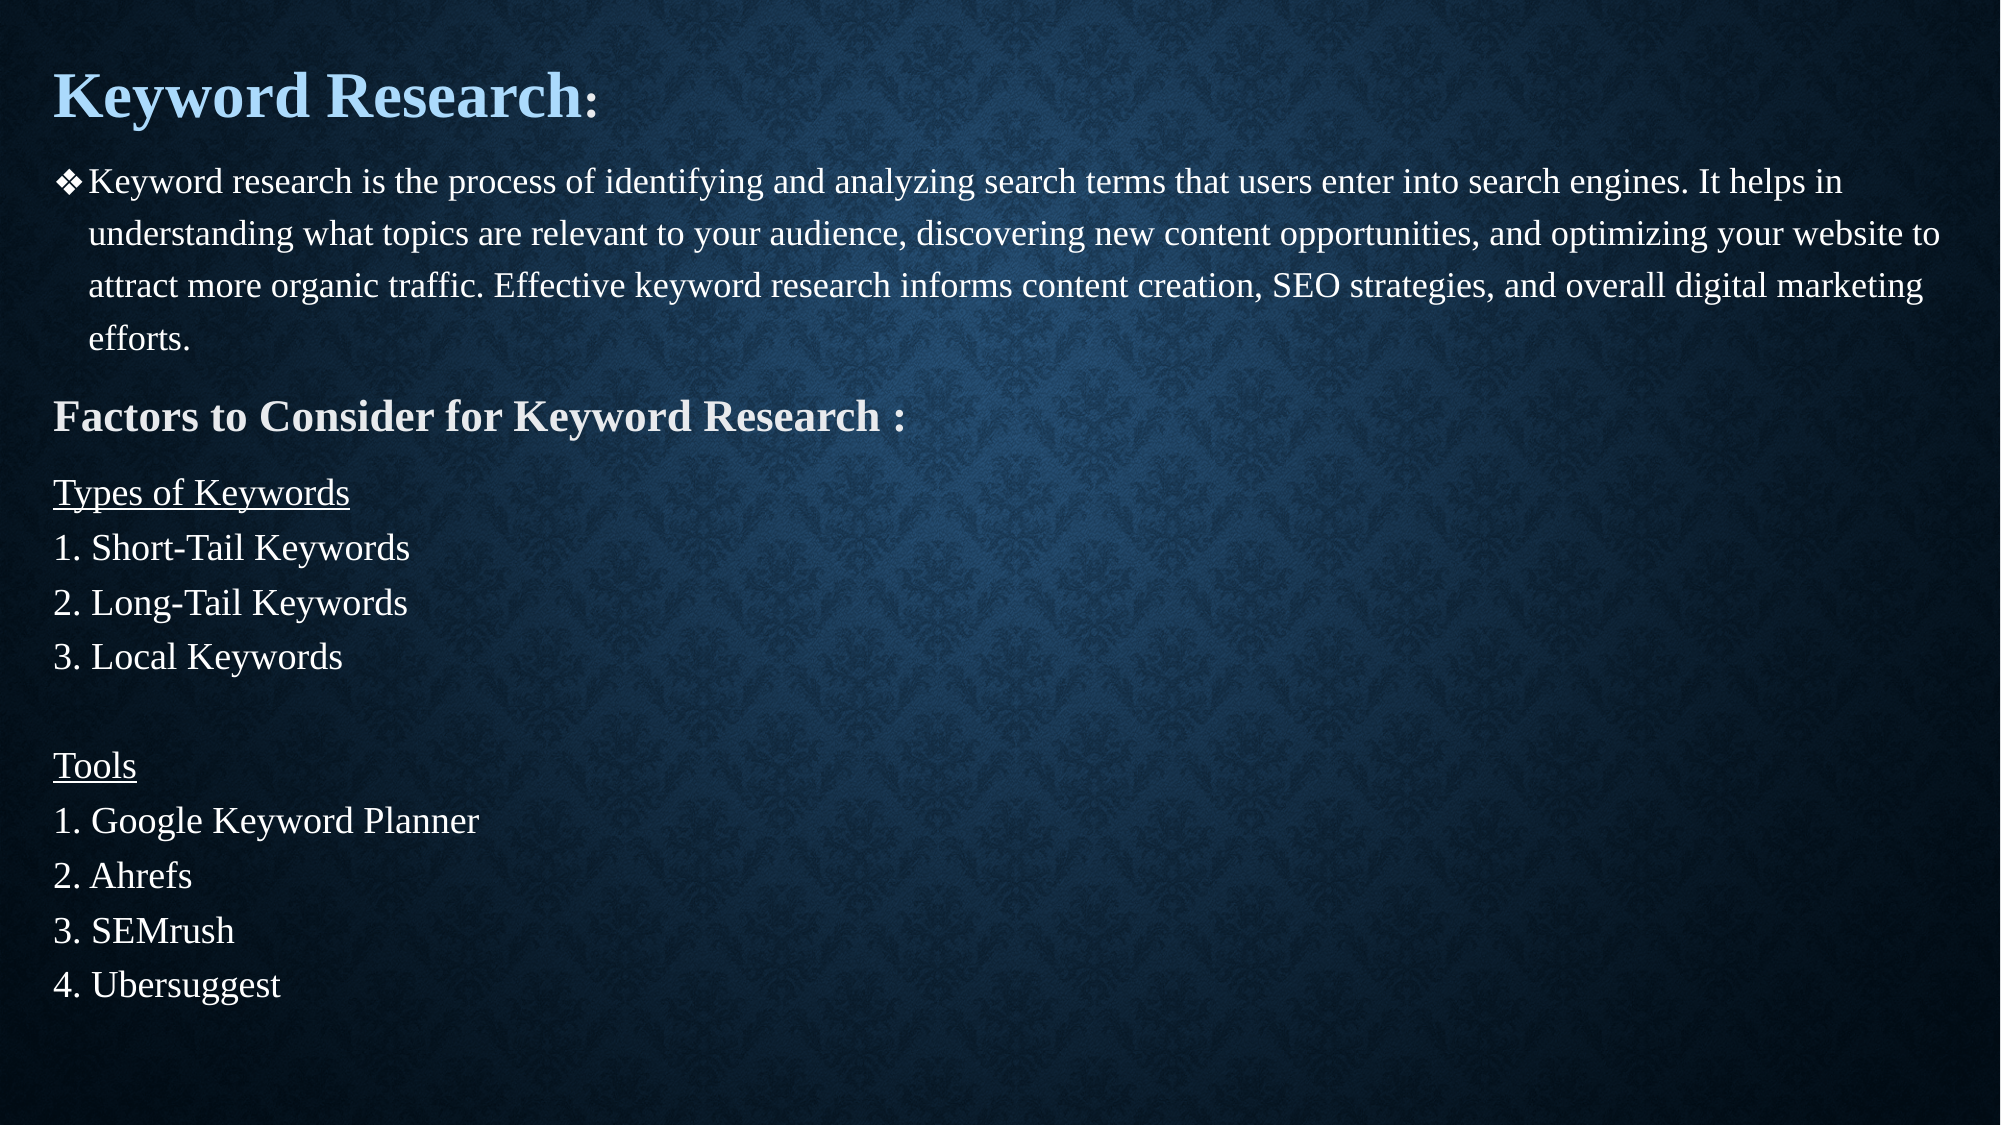

# .
Keyword Research:
Keyword research is the process of identifying and analyzing search terms that users enter into search engines. It helps in understanding what topics are relevant to your audience, discovering new content opportunities, and optimizing your website to attract more organic traffic. Effective keyword research informs content creation, SEO strategies, and overall digital marketing efforts.
Factors to Consider for Keyword Research :
Types of Keywords
1. Short-Tail Keywords
2. Long-Tail Keywords
3. Local Keywords
Tools
1. Google Keyword Planner
2. Ahrefs
3. SEMrush
4. Ubersuggest